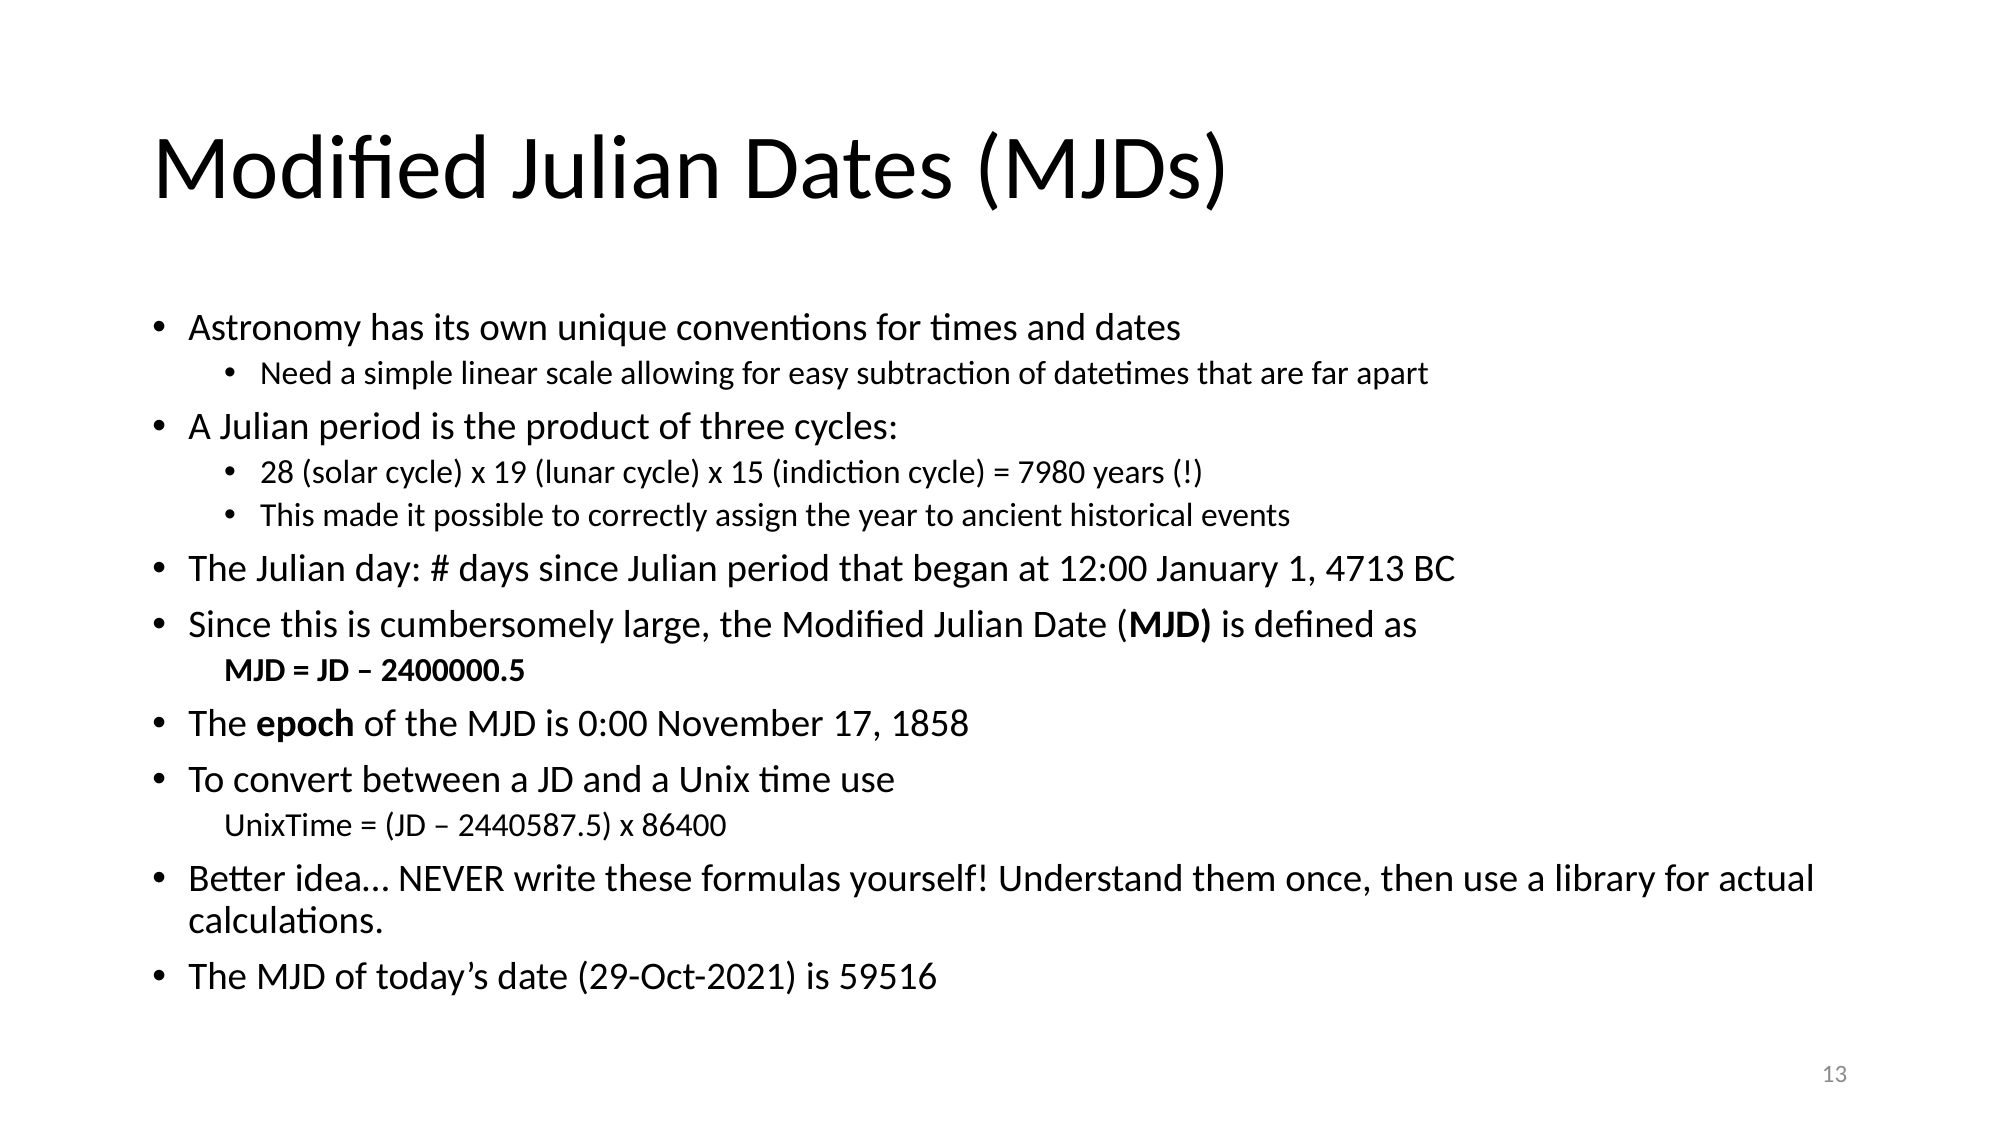

# Modified Julian Dates (MJDs)
Astronomy has its own unique conventions for times and dates
Need a simple linear scale allowing for easy subtraction of datetimes that are far apart
A Julian period is the product of three cycles:
28 (solar cycle) x 19 (lunar cycle) x 15 (indiction cycle) = 7980 years (!)
This made it possible to correctly assign the year to ancient historical events
The Julian day: # days since Julian period that began at 12:00 January 1, 4713 BC
Since this is cumbersomely large, the Modified Julian Date (MJD) is defined as
	MJD = JD – 2400000.5
The epoch of the MJD is 0:00 November 17, 1858
To convert between a JD and a Unix time use
	UnixTime = (JD – 2440587.5) x 86400
Better idea… NEVER write these formulas yourself! Understand them once, then use a library for actual calculations.
The MJD of today’s date (29-Oct-2021) is 59516

13